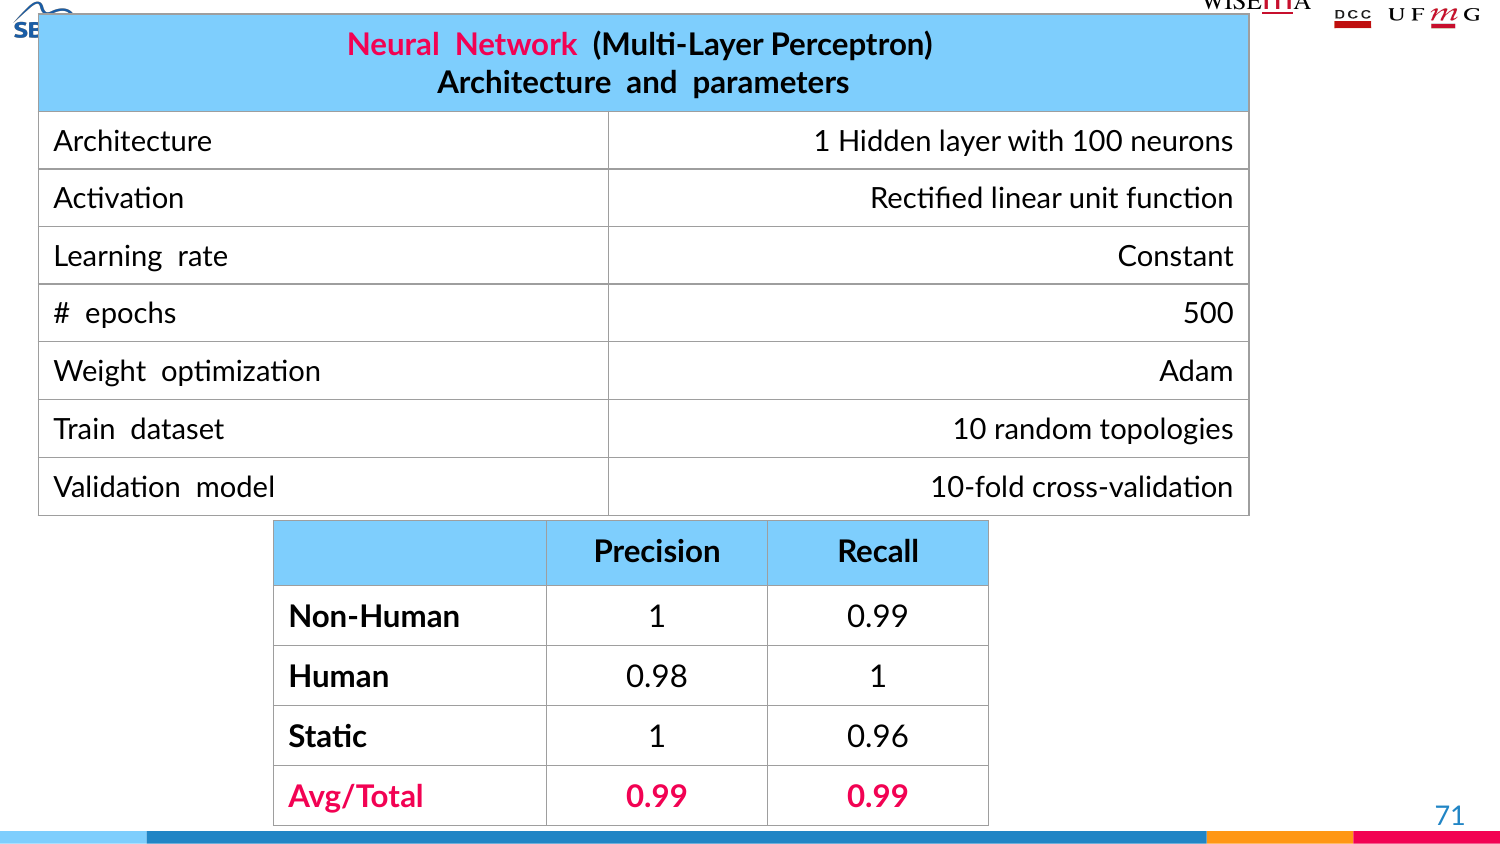

| Neural Network (Multi-Layer Perceptron) Architecture and parameters |  |
| --- | --- |
| Architecture | 1 Hidden layer with 100 neurons |
| Activation | Rectified linear unit function |
| Learning rate | Constant |
| # epochs | 500 |
| Weight optimization | Adam |
| Train dataset | 10 random topologies |
| Validation model | 10-fold cross-validation |
|  | Precision | Recall |
| --- | --- | --- |
| Non-Human | 1 | 0.99 |
| Human | 0.98 | 1 |
| Static | 1 | 0.96 |
| Avg/Total | 0.99 | 0.99 |
71